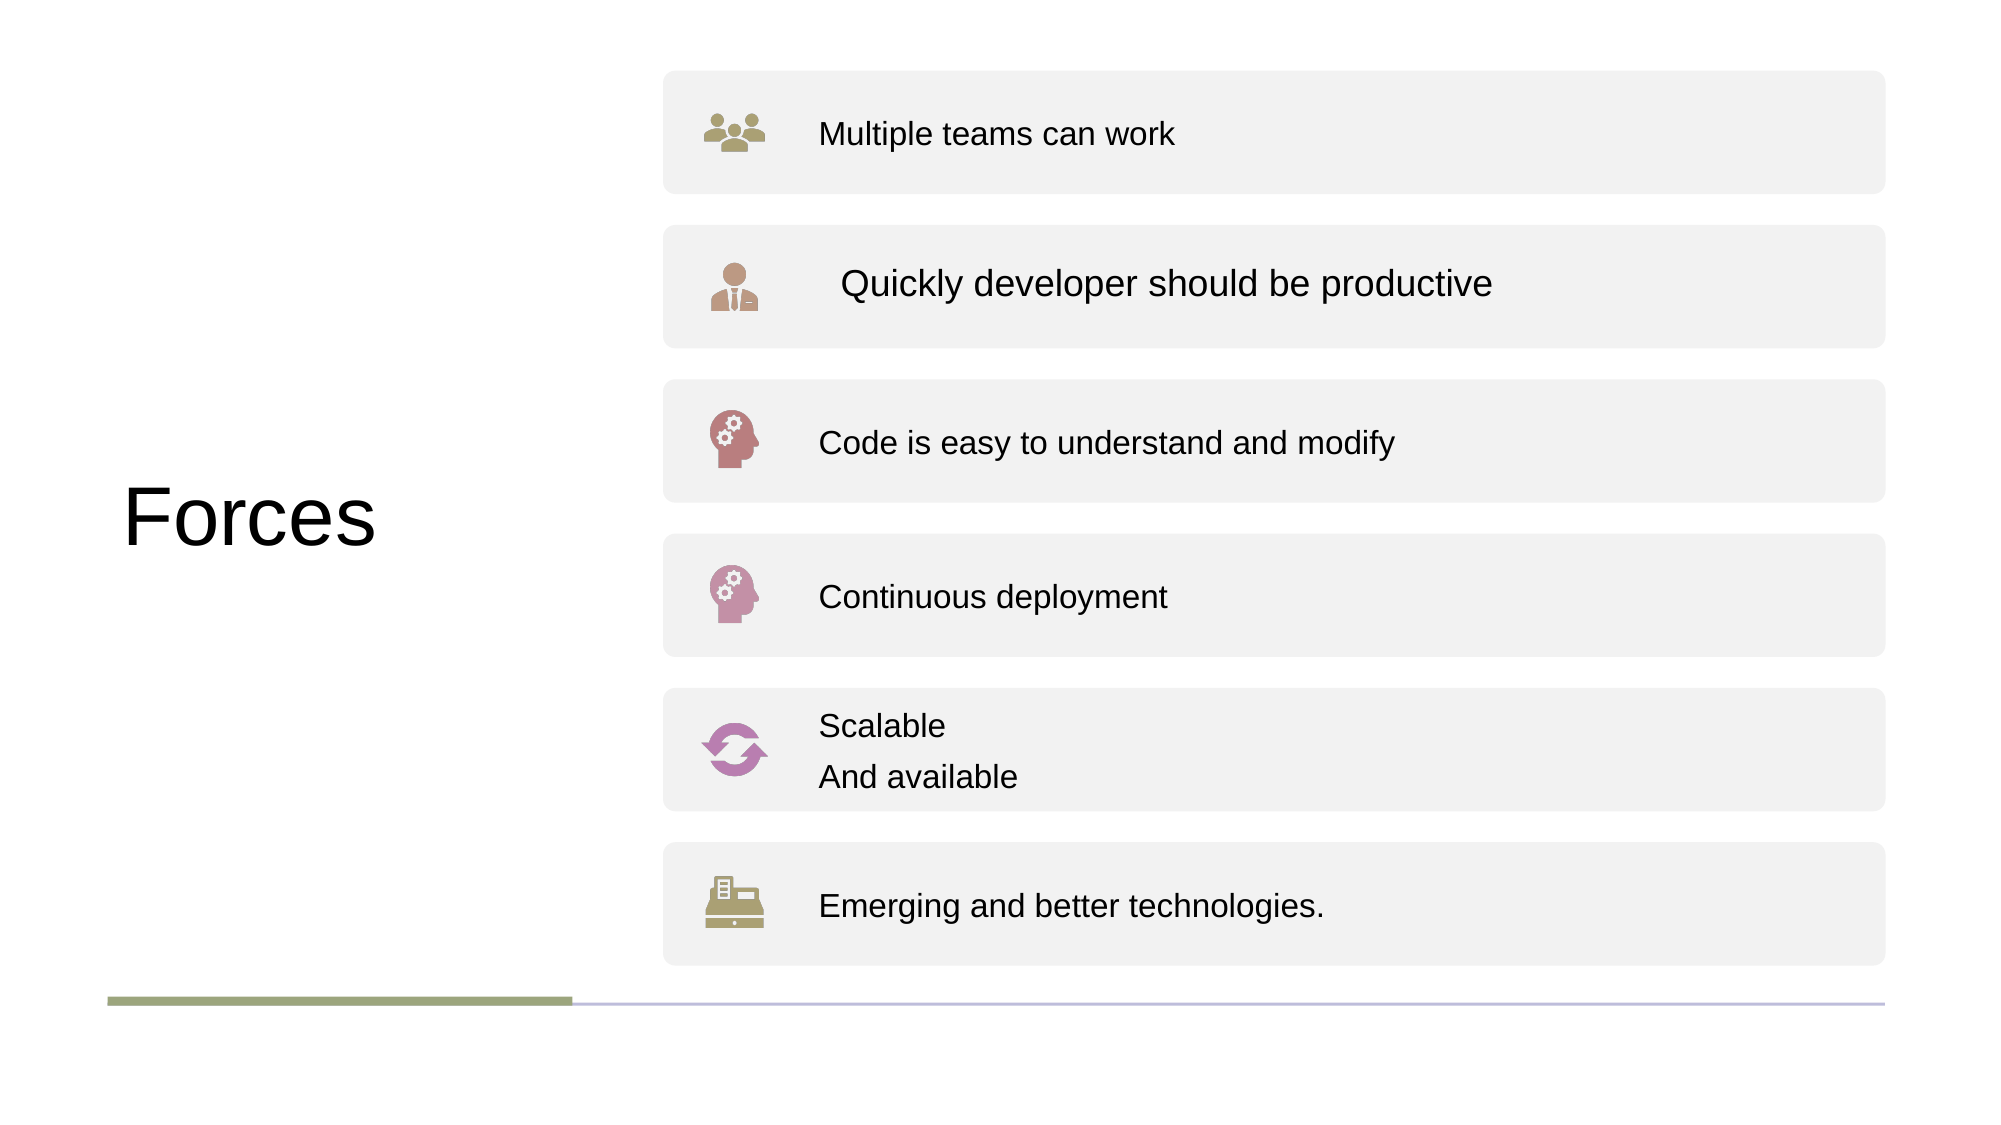

# Forces
Multiple teams can work

Code is easy to understand and modify
Continuous deployment
Scalable
And available
Emerging and better technologies.
Quickly developer should be productive